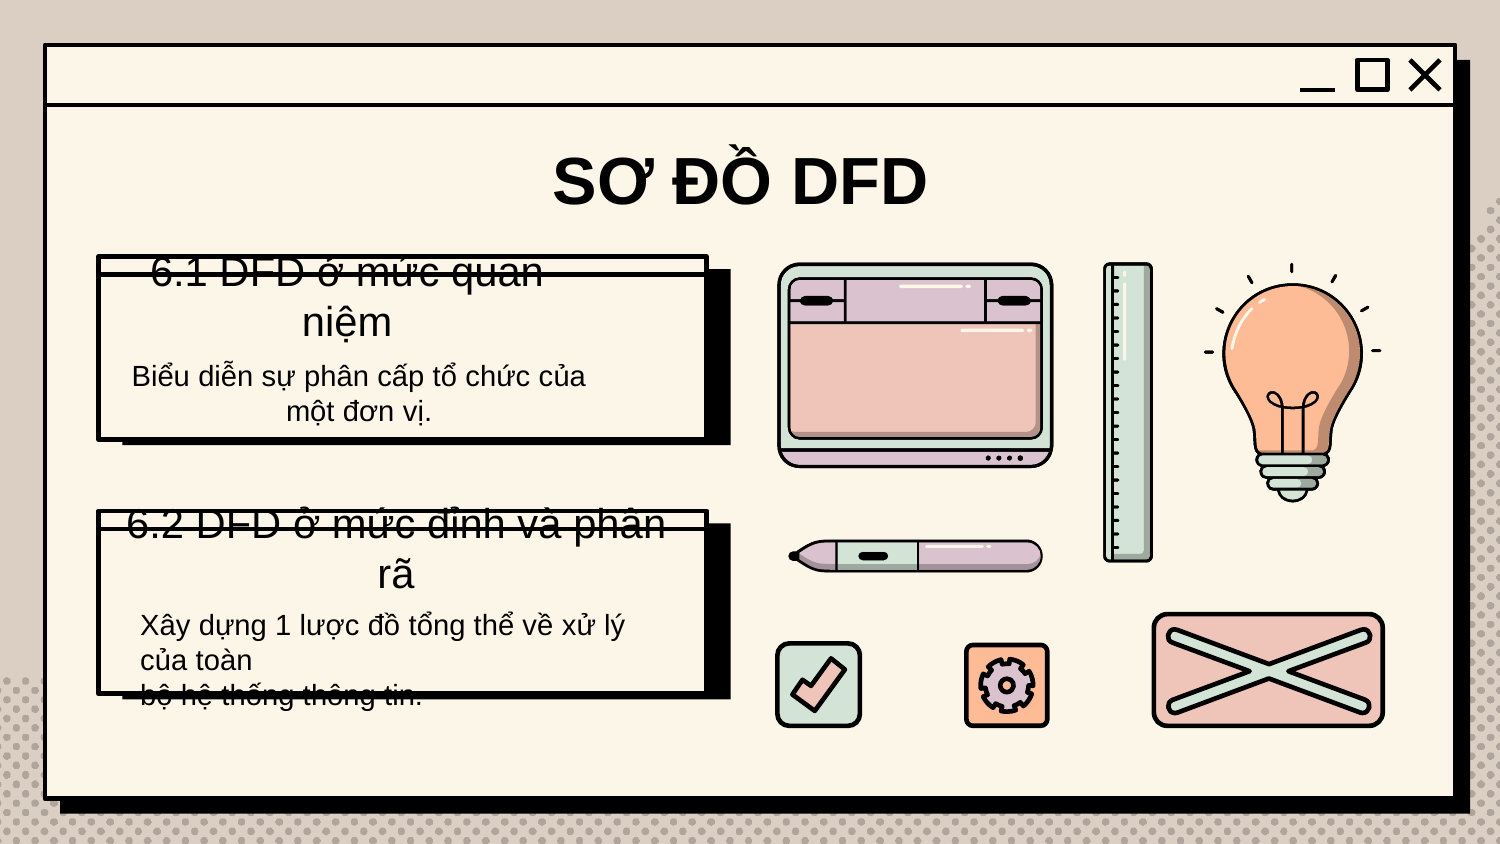

# SƠ ĐỒ DFD

6.1 DFD ở mức quan niệm
Biểu diễn sự phân cấp tổ chức của một đơn vị.

6.2 DFD ở mức đỉnh và phân rã

Xây dựng 1 lược đồ tổng thể về xử lý của toàn
bộ hệ thống thông tin.